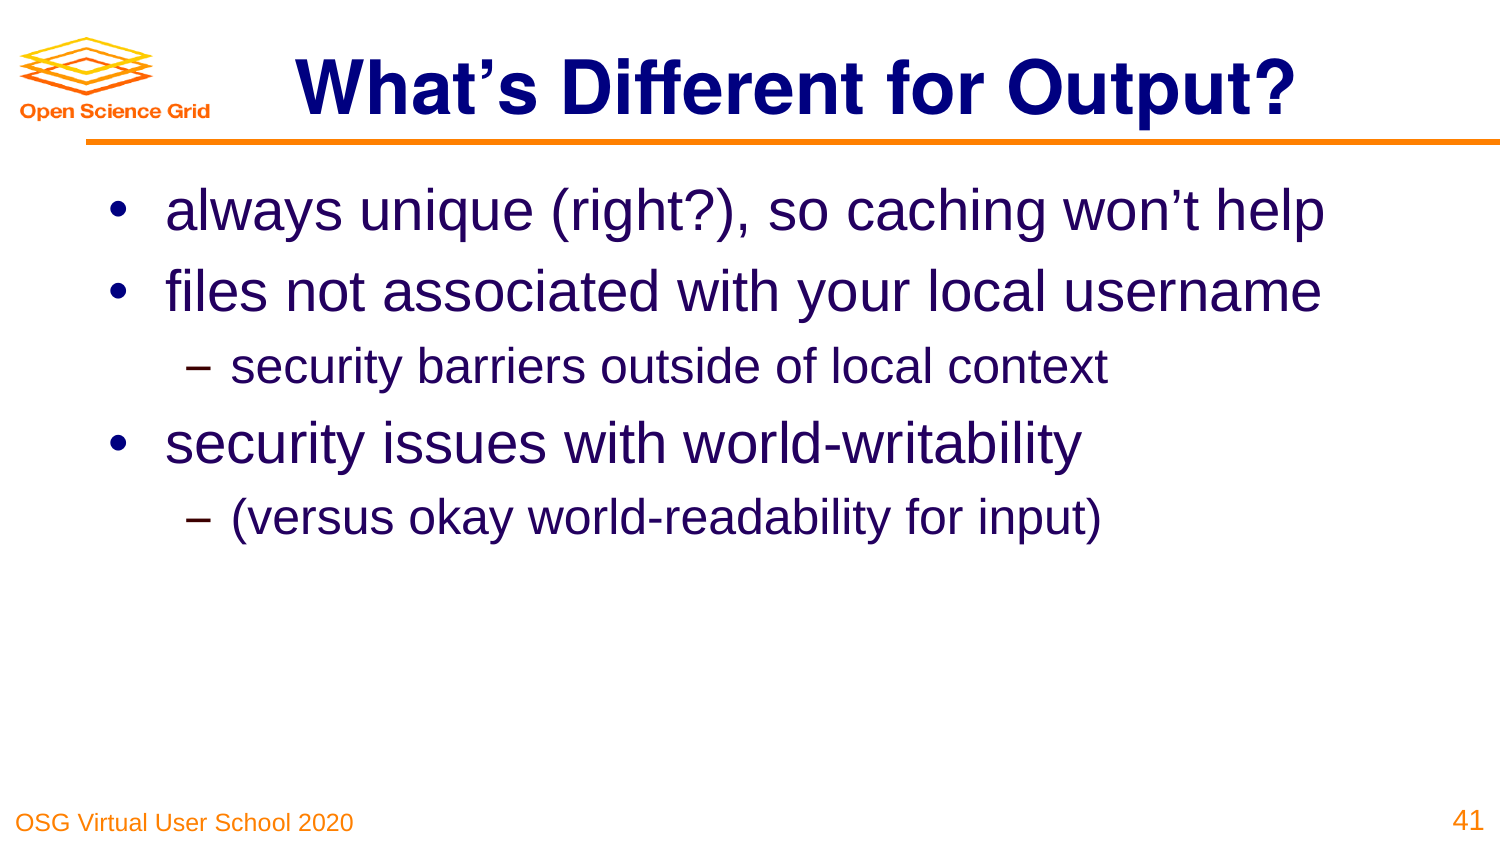

# What’s Different for Output?
always unique (right?), so caching won’t help
files not associated with your local username
security barriers outside of local context
security issues with world-writability
(versus okay world-readability for input)
41